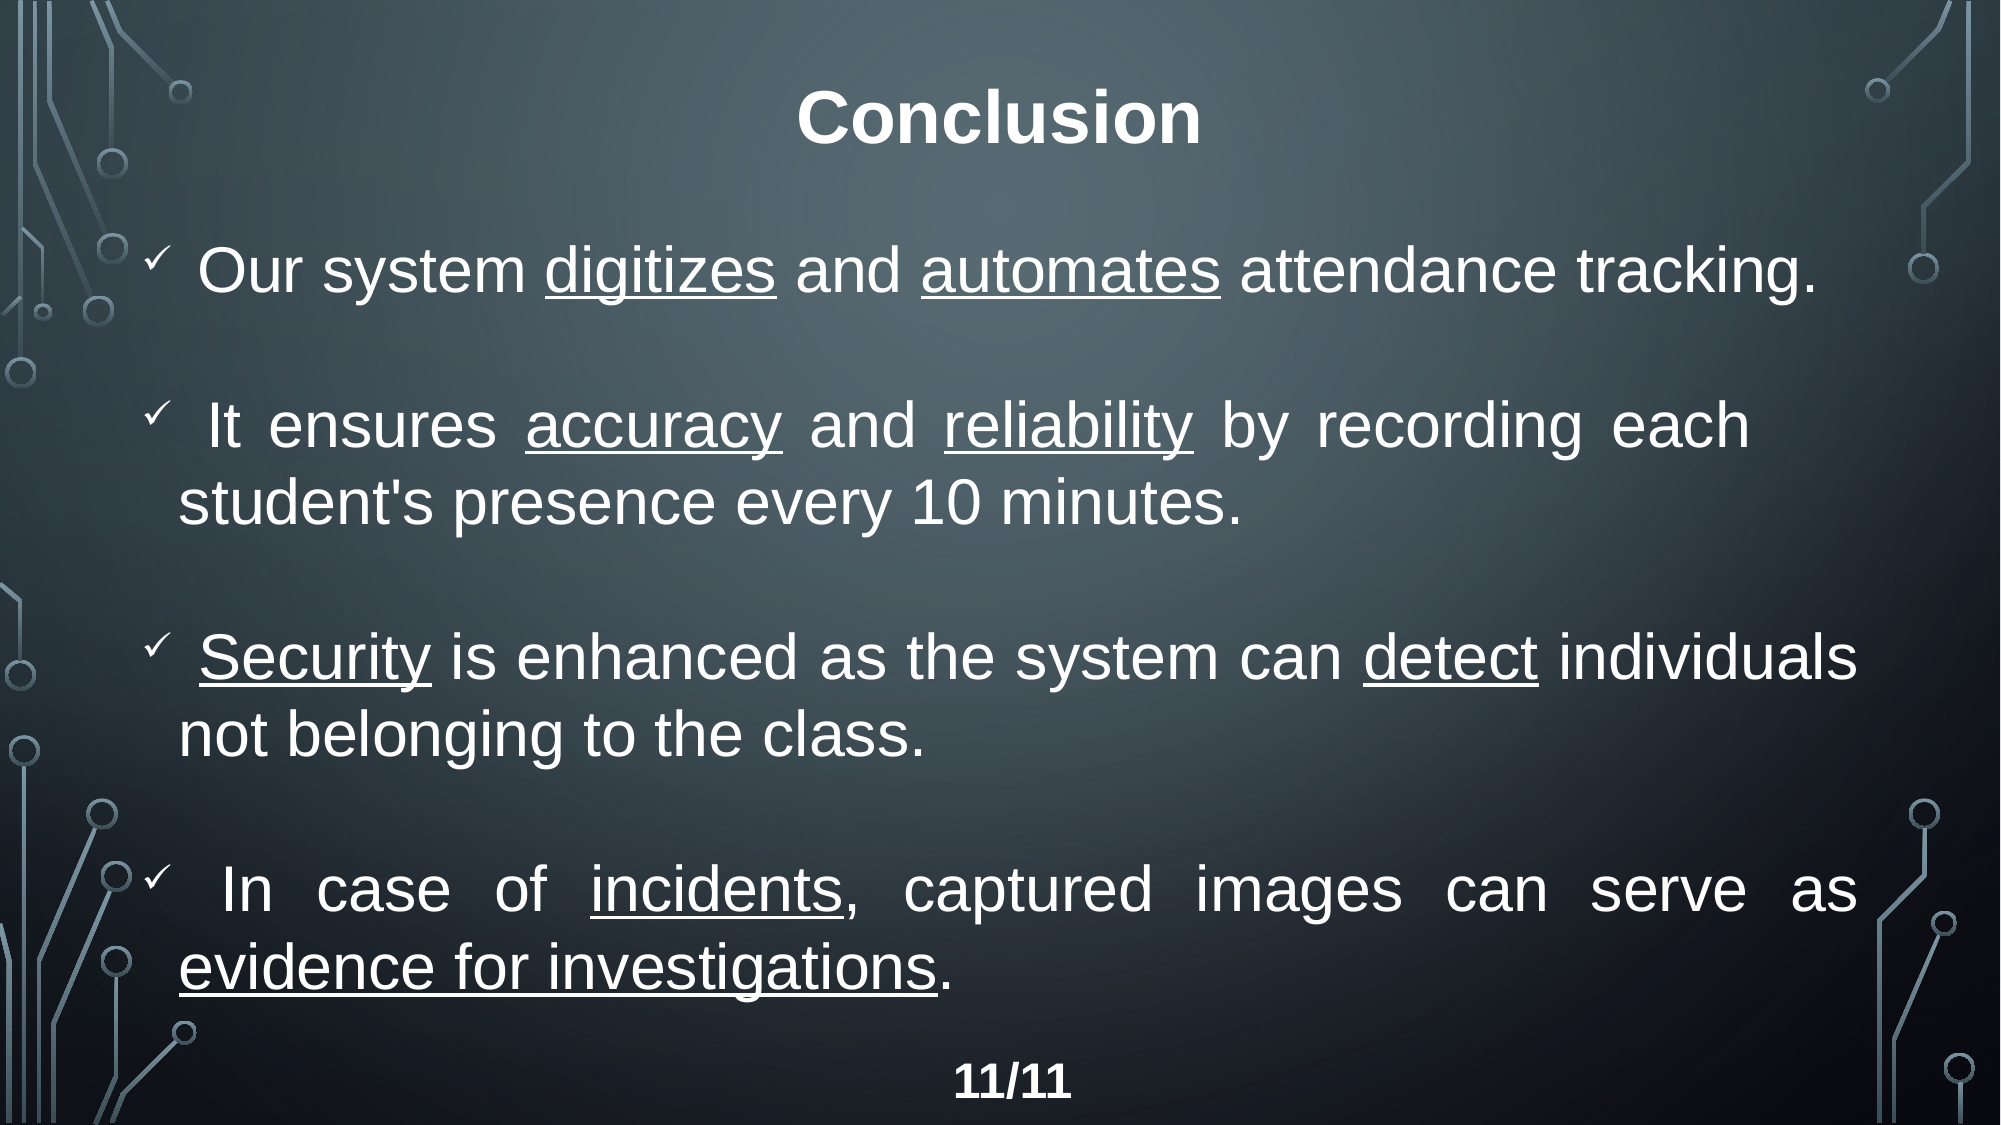

Conclusion
 Our system digitizes and automates attendance tracking.

 It ensures accuracy and reliability by recording each     student's presence every 10 minutes.

 Security is enhanced as the system can detect individuals not belonging to the class.

 In case of incidents, captured images can serve as evidence for investigations.

11/11